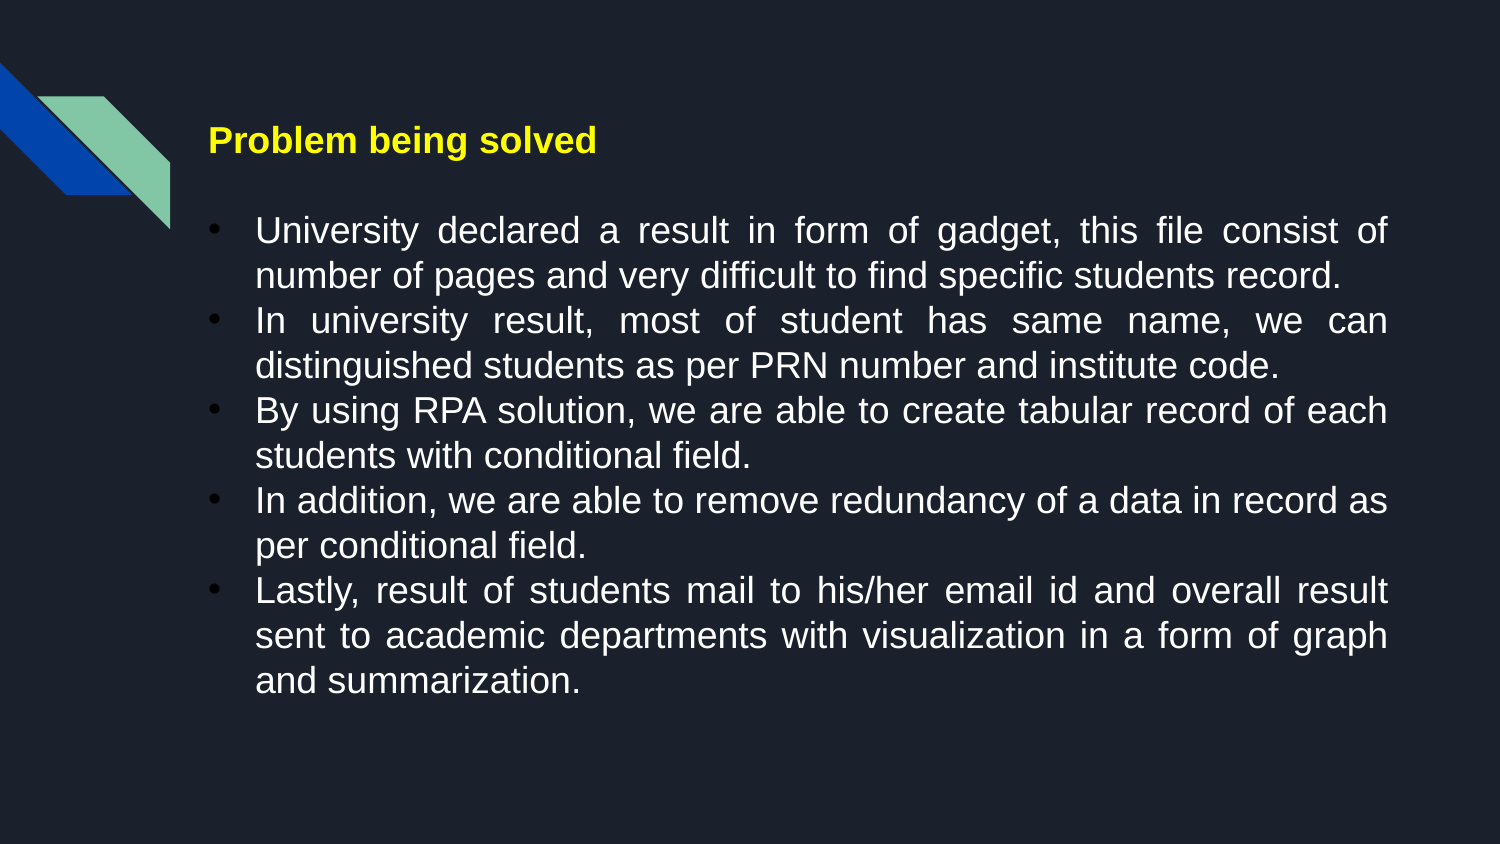

Problem being solved

University declared a result in form of gadget, this file consist of number of pages and very difficult to find specific students record.
In university result, most of student has same name, we can distinguished students as per PRN number and institute code.
By using RPA solution, we are able to create tabular record of each students with conditional field.
In addition, we are able to remove redundancy of a data in record as per conditional field.
Lastly, result of students mail to his/her email id and overall result sent to academic departments with visualization in a form of graph and summarization.